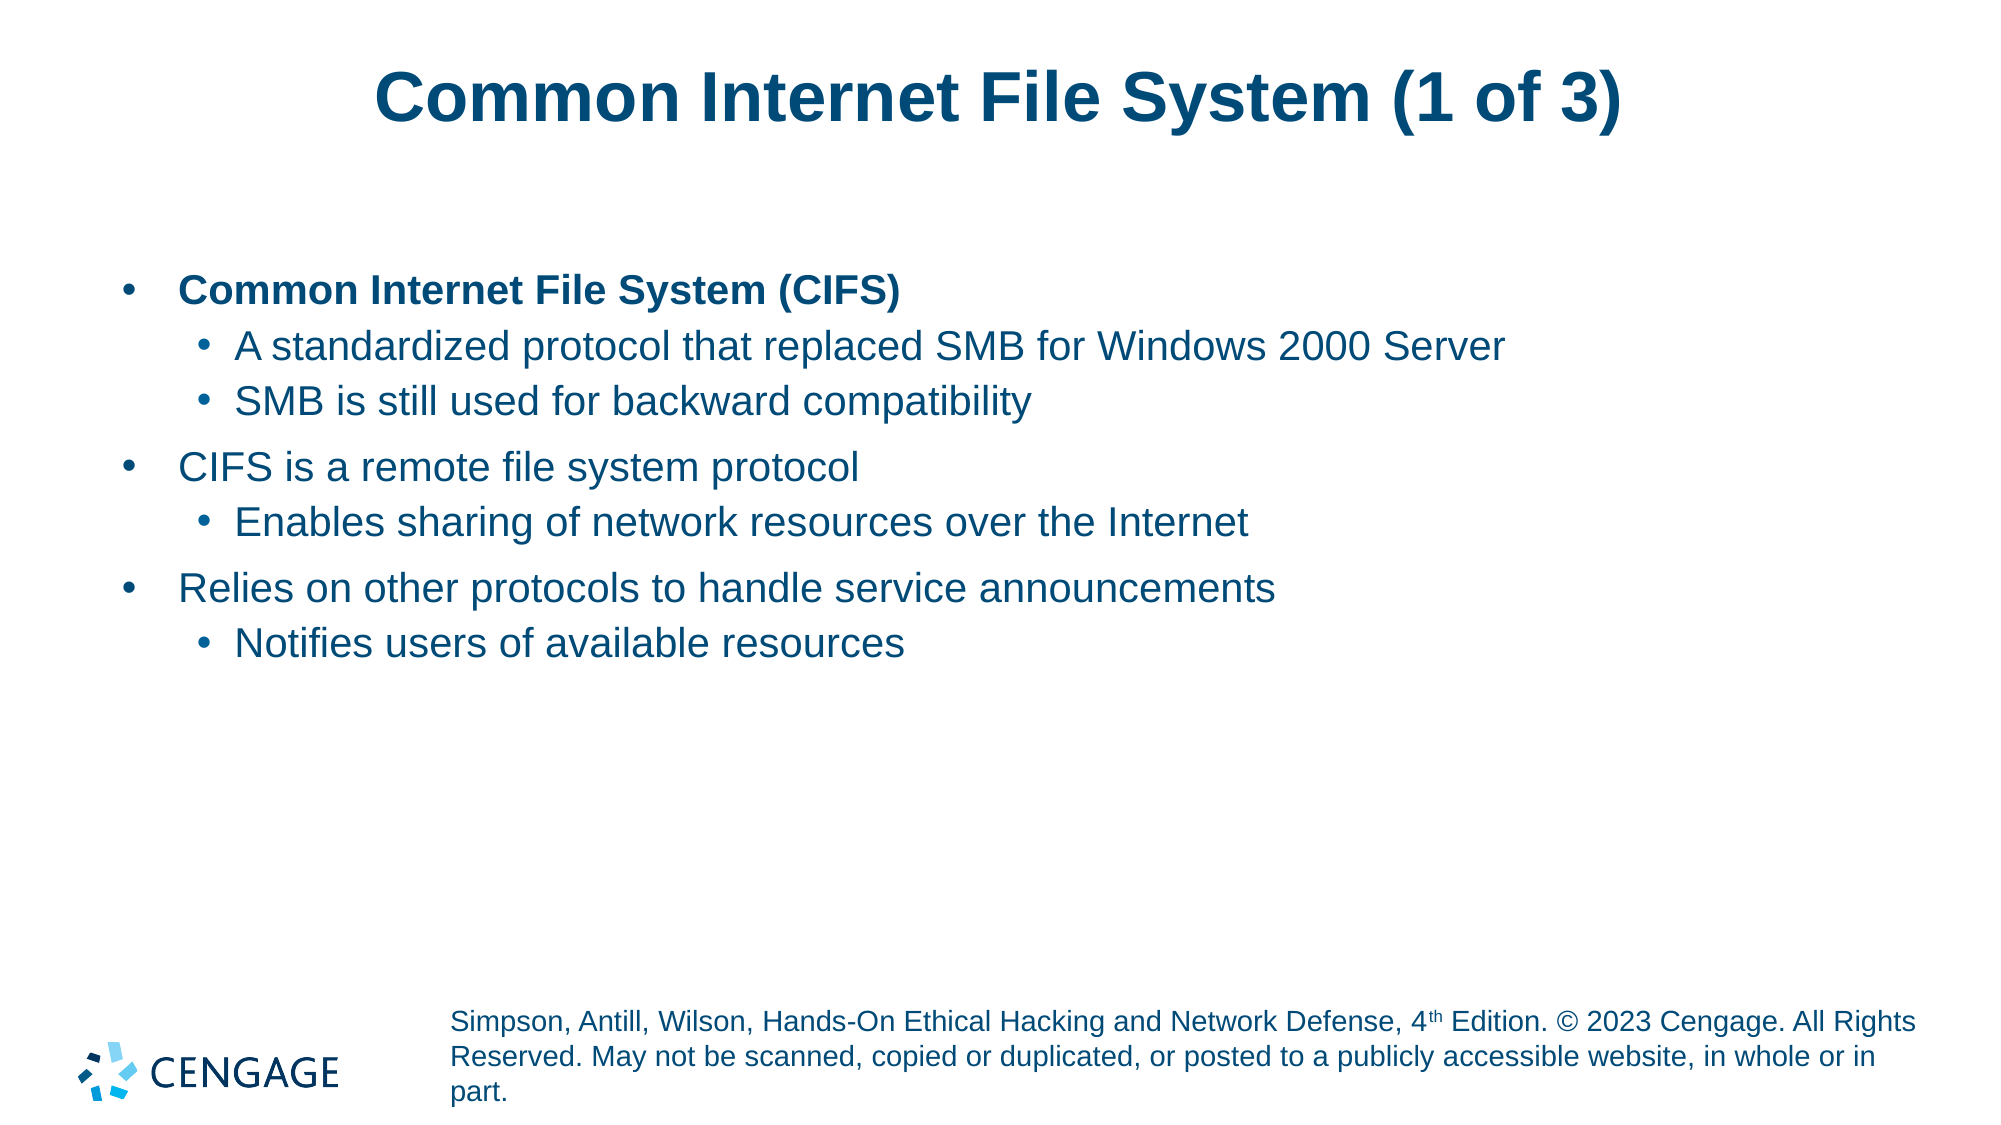

# Common Internet File System (1 of 3)
Common Internet File System (CIFS)
A standardized protocol that replaced SMB for Windows 2000 Server
SMB is still used for backward compatibility
CIFS is a remote file system protocol
Enables sharing of network resources over the Internet
Relies on other protocols to handle service announcements
Notifies users of available resources